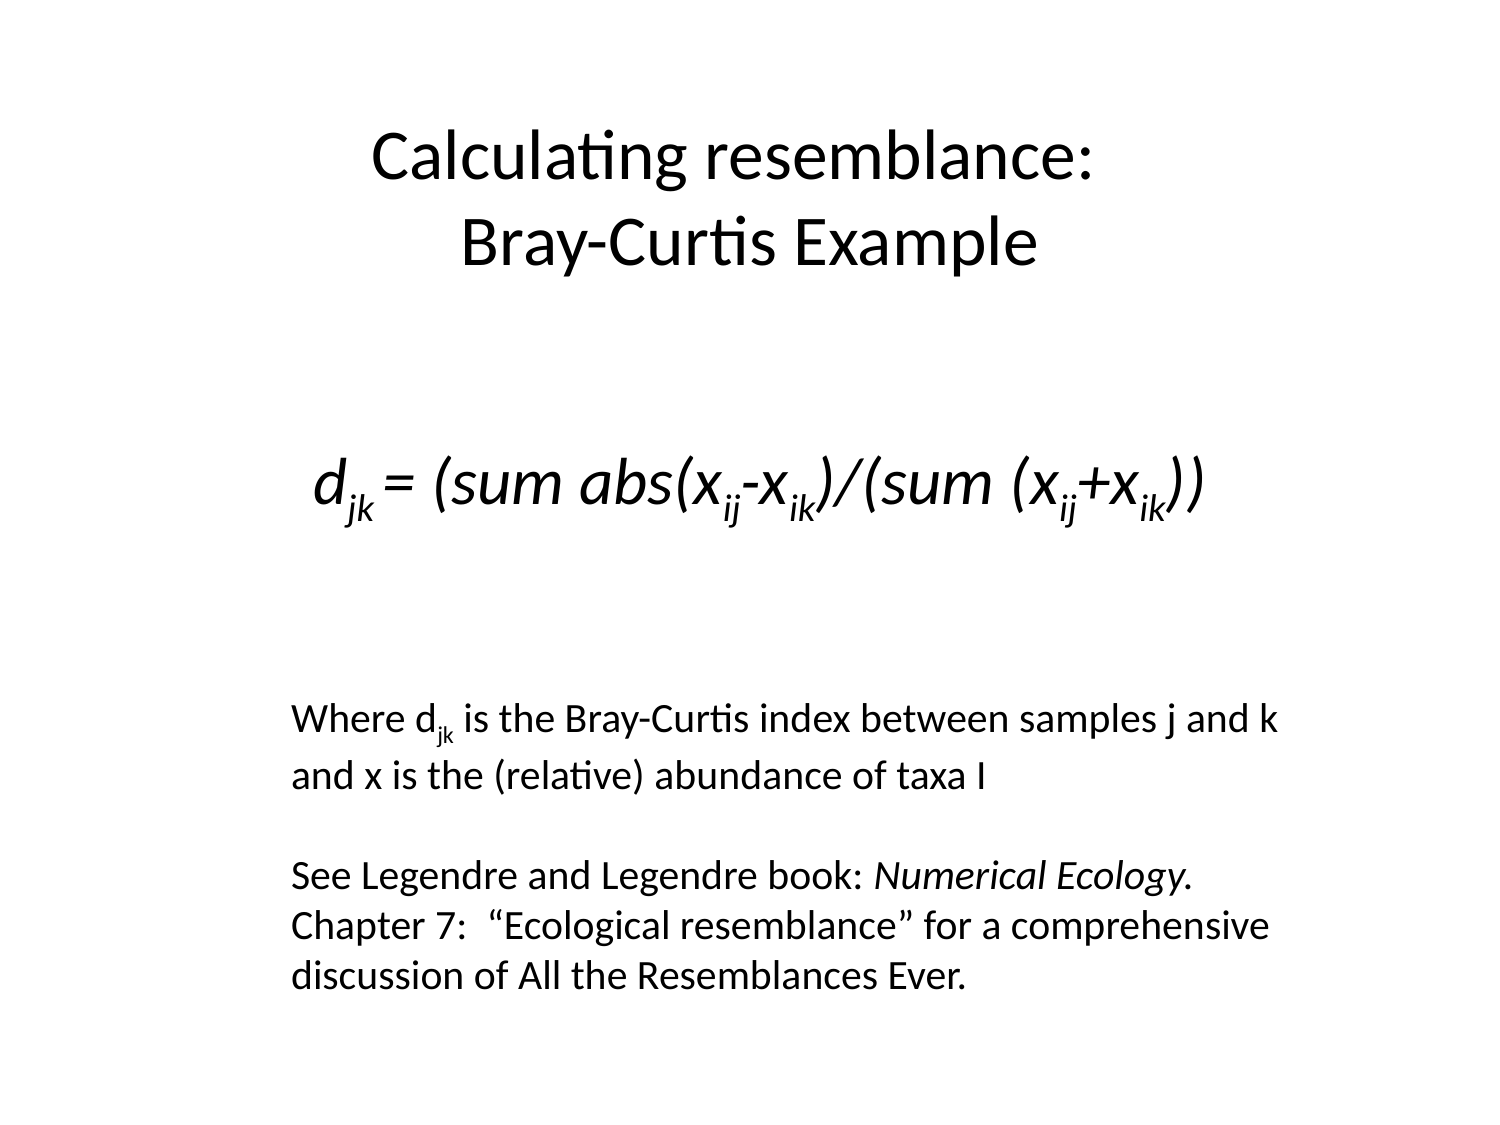

# Calculating resemblance: Bray-Curtis Example
djk = (sum abs(xij-xik)/(sum (xij+xik))
Where djk is the Bray-Curtis index between samples j and k
and x is the (relative) abundance of taxa I

See Legendre and Legendre book: Numerical Ecology. Chapter 7:  “Ecological resemblance” for a comprehensive discussion of All the Resemblances Ever.